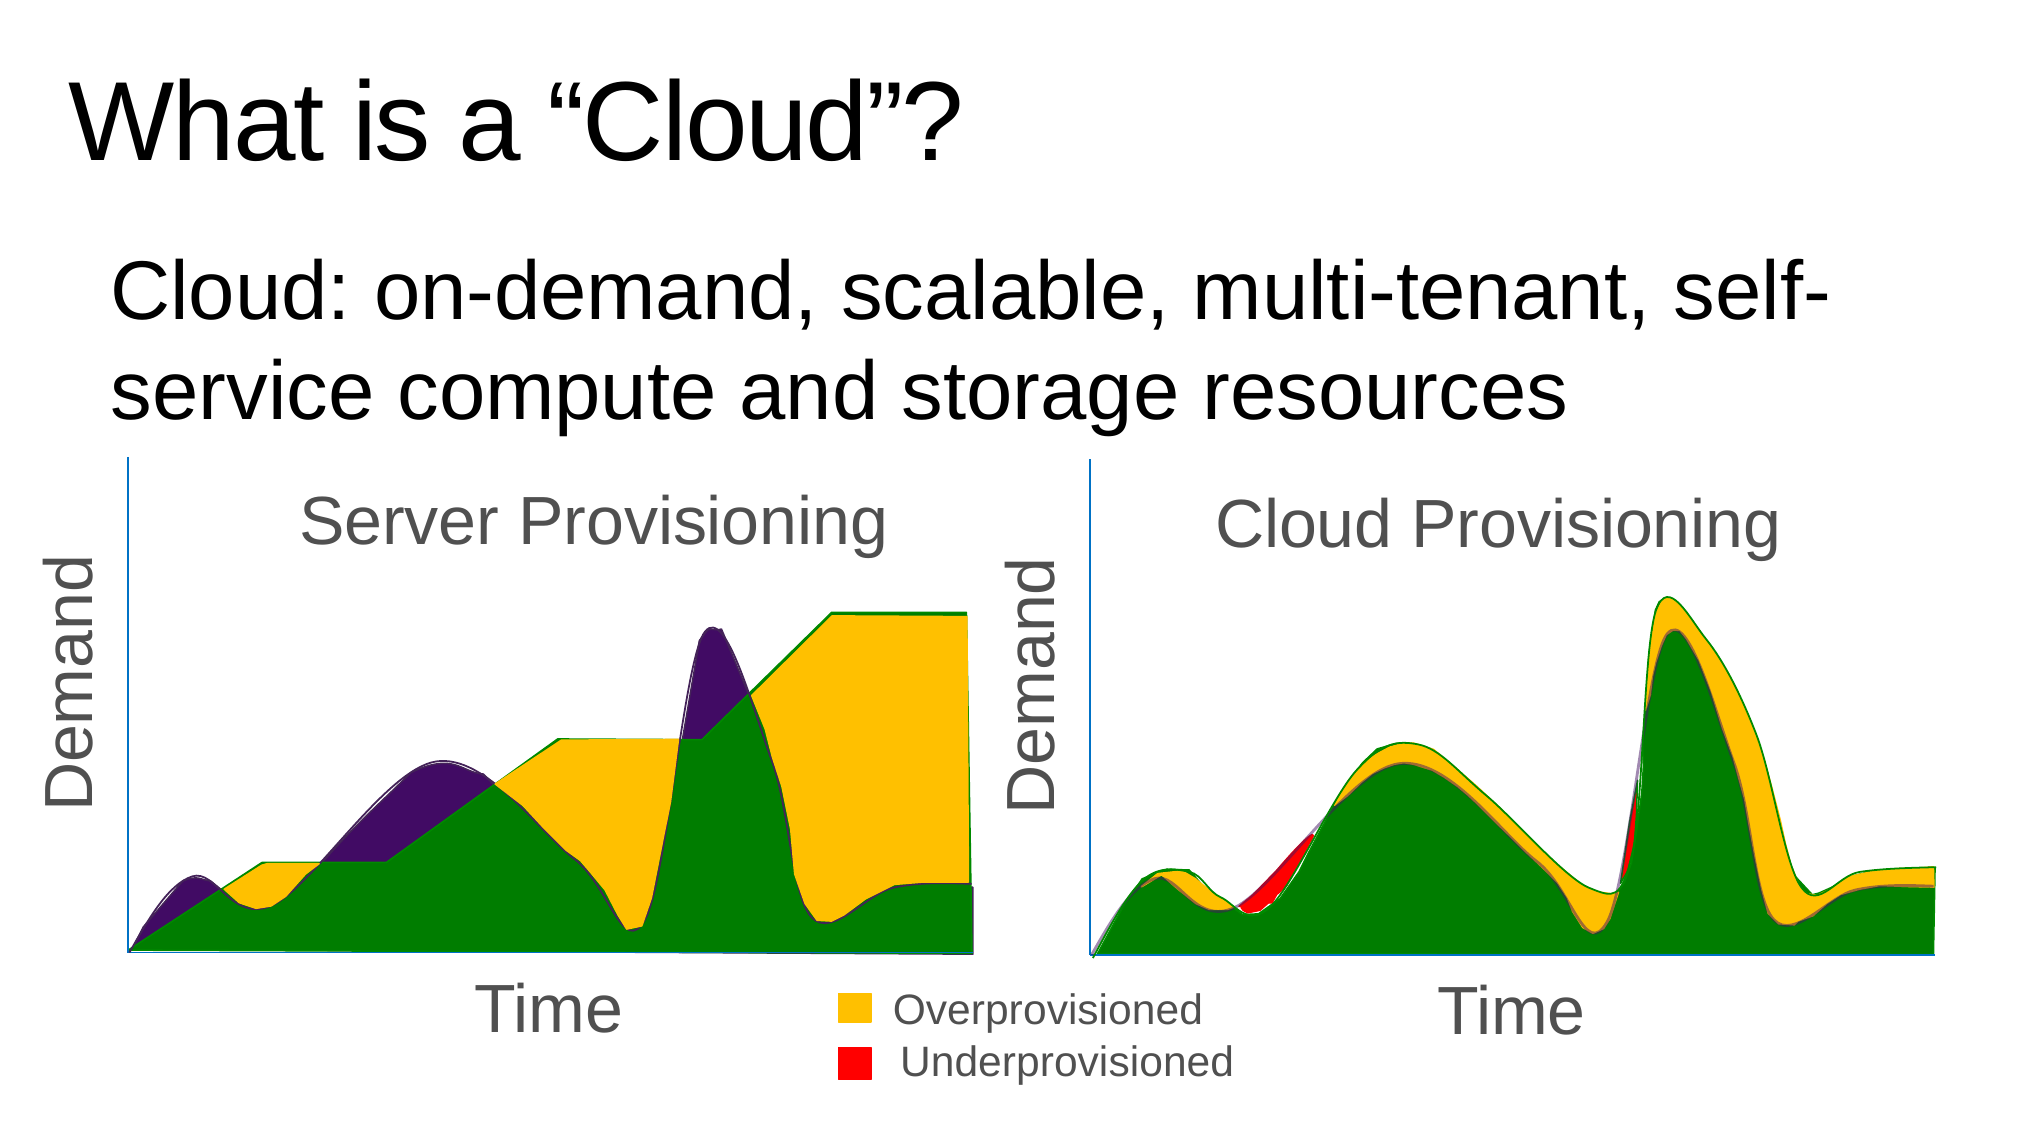

# What is a “Cloud”?
Cloud: on-demand, scalable, multi-tenant, self-service compute and storage resources

Demand
Time
Server Provisioning
Cloud Provisioning

Demand

Time
Overprovisioned

Underprovisioned